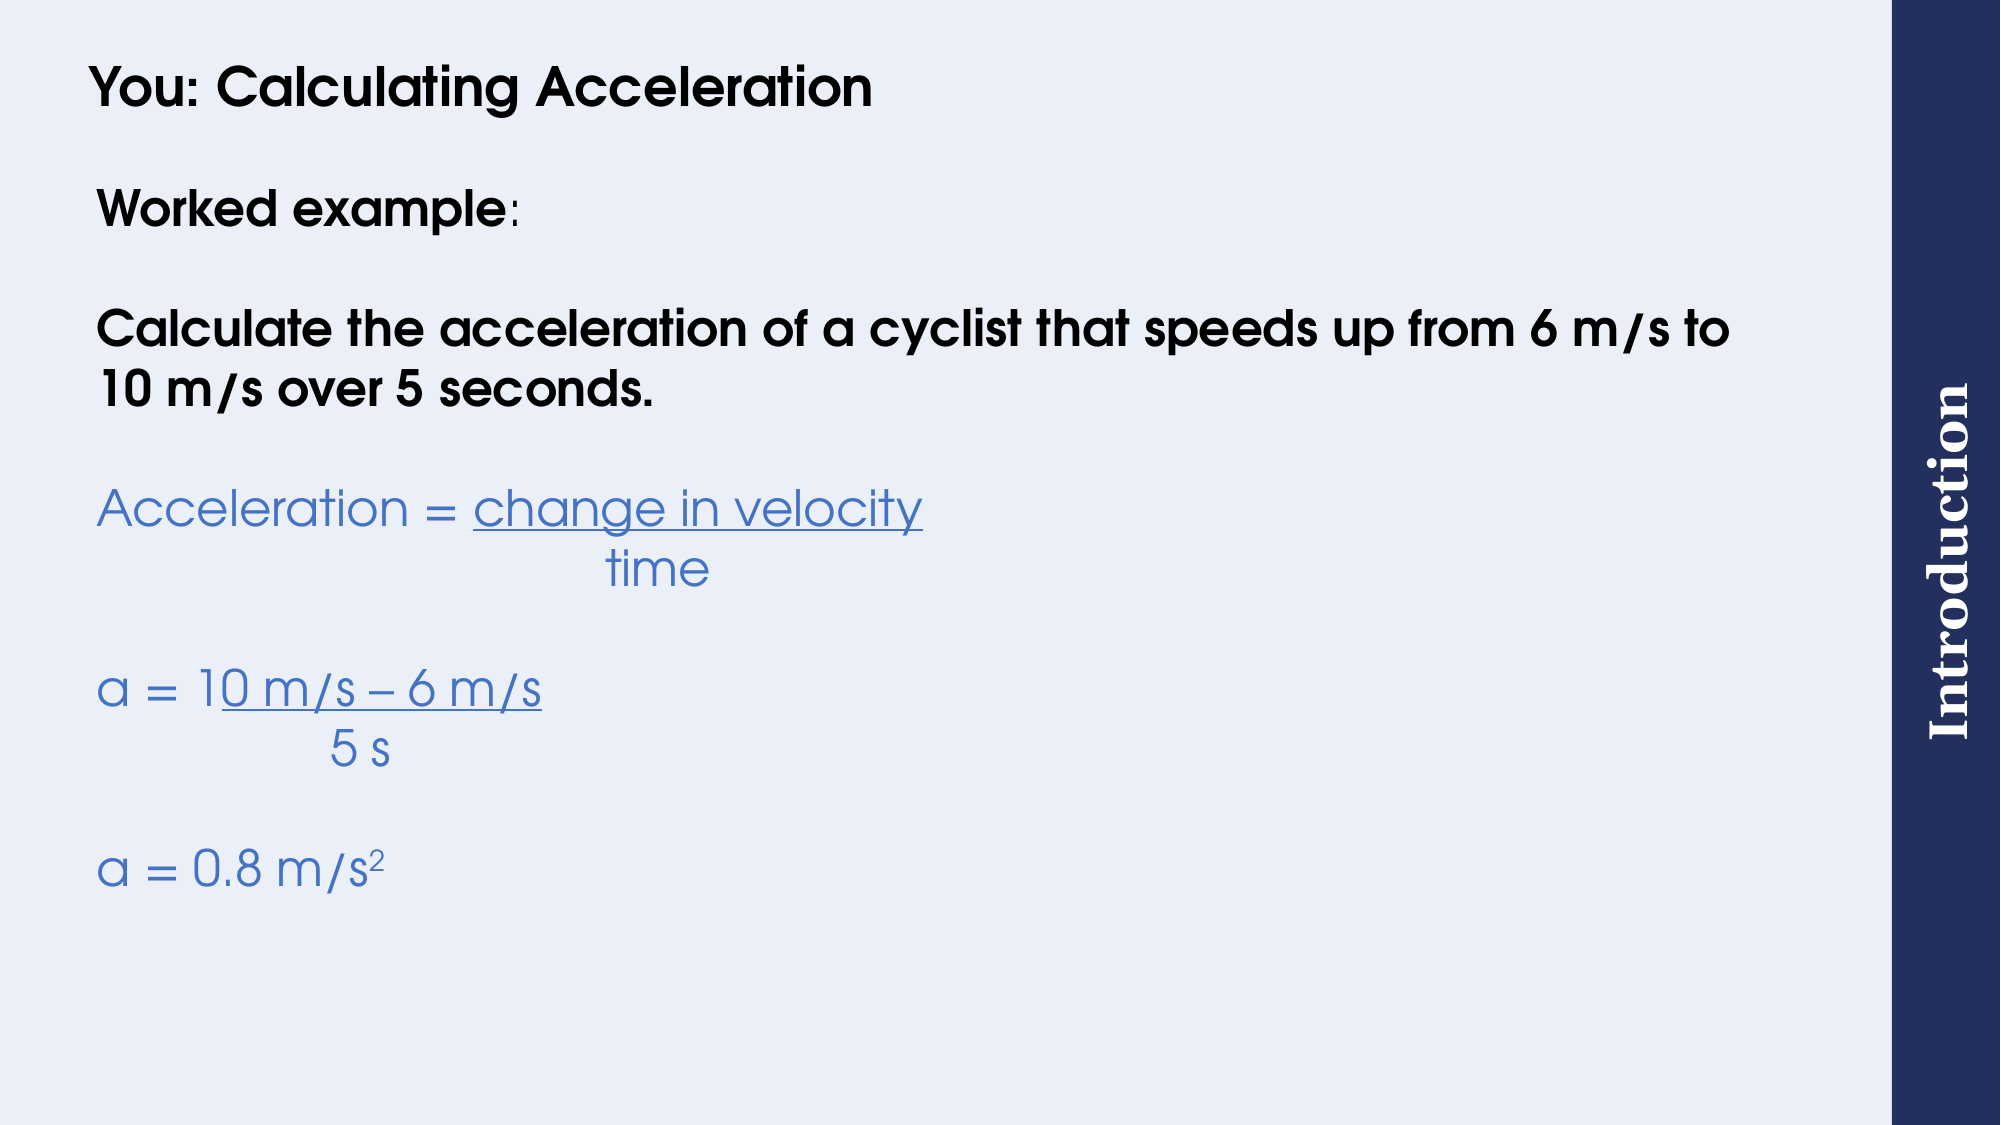

# You: Calculating Acceleration
Worked example:

Calculate the acceleration of a cyclist that speeds up from 6 m/s to 10 m/s over 5 seconds.

Acceleration = change in velocity
                                     time

a = 10 m/s – 6 m/s
                 5 s

a = 0.8 m/s2